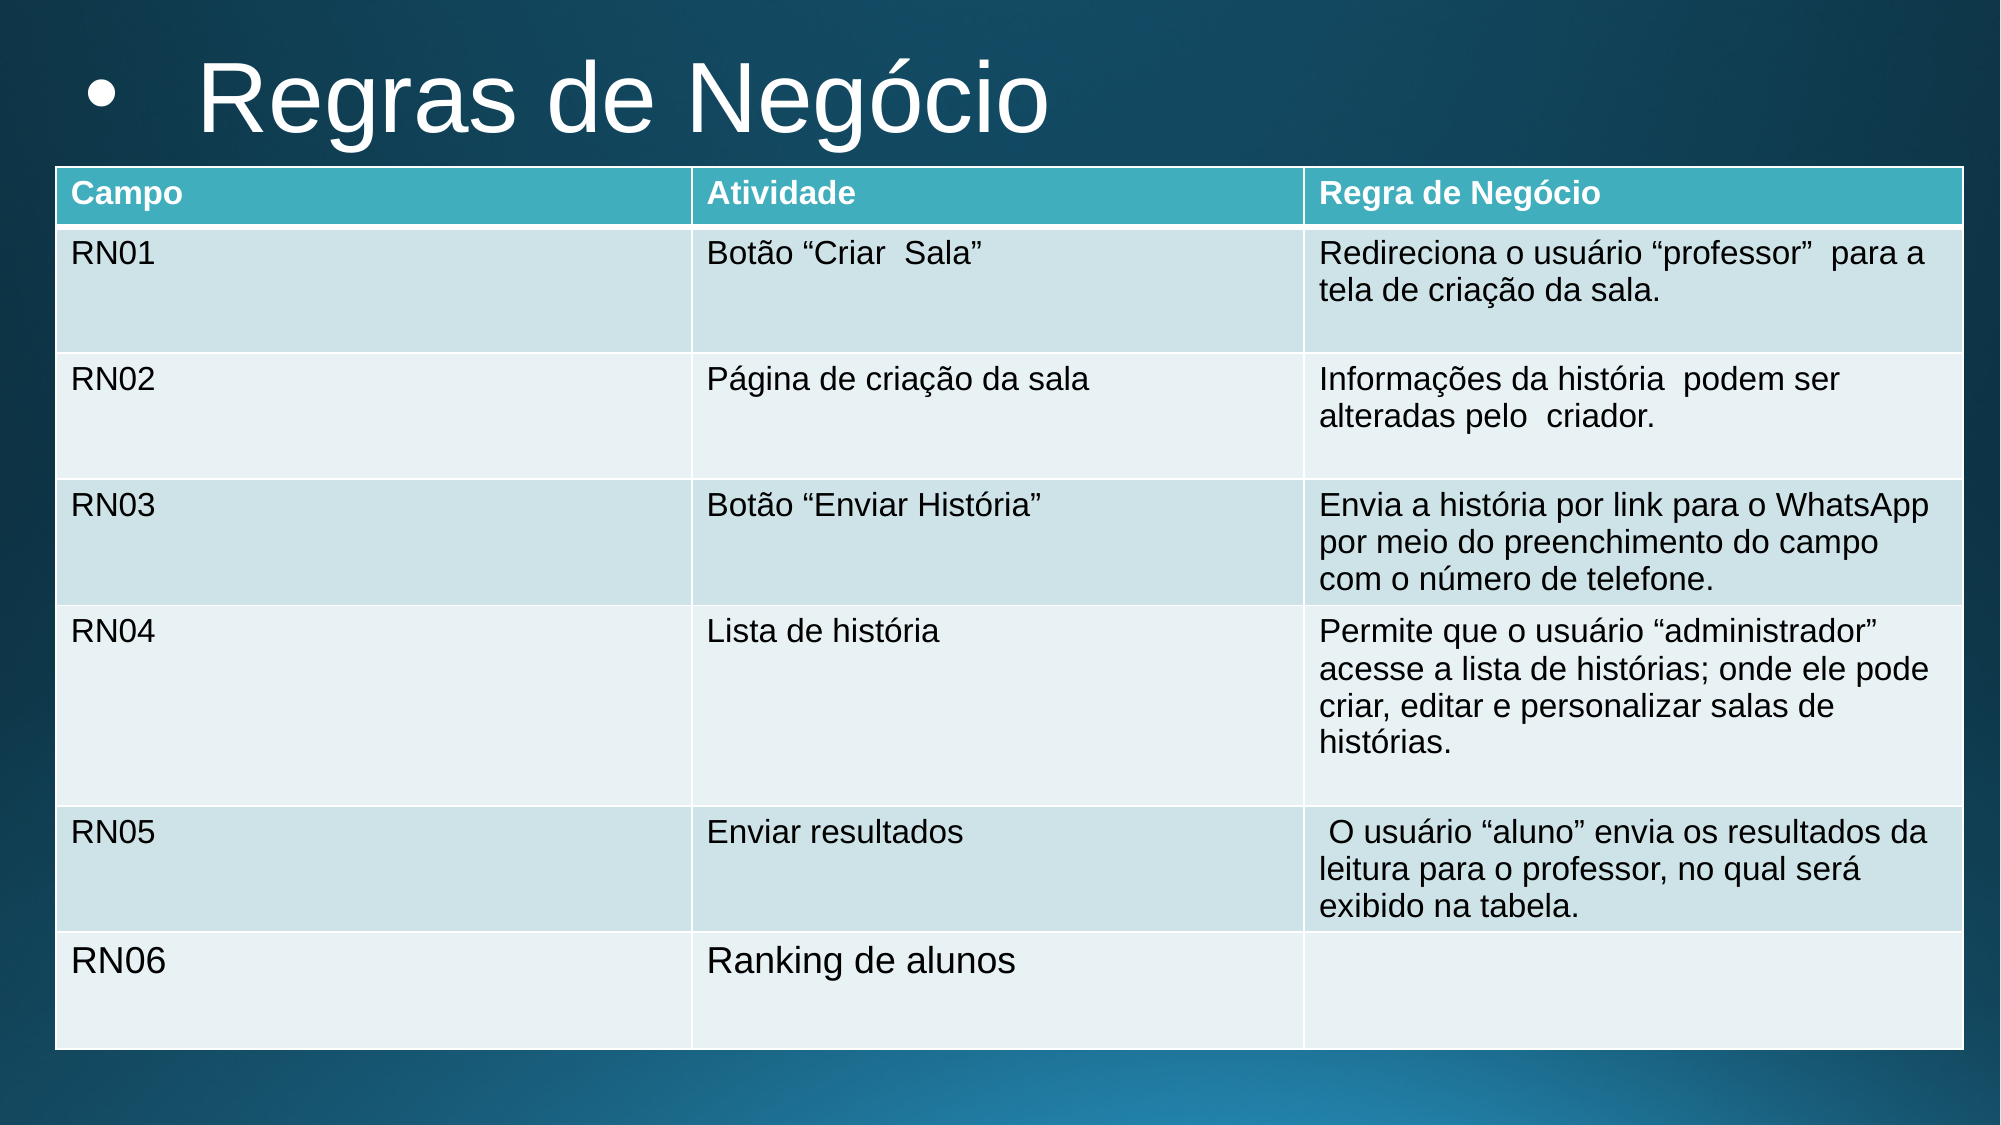

Regras de Negócio
| Campo | Atividade | Regra de Negócio |
| --- | --- | --- |
| RN01 | Botão “Criar Sala” | Redireciona o usuário “professor” para a tela de criação da sala. |
| RN02 | Página de criação da sala | Informações da história podem ser alteradas pelo criador. |
| RN03 | Botão “Enviar História” | Envia a história por link para o WhatsApp por meio do preenchimento do campo com o número de telefone. |
| RN04 | Lista de história | Permite que o usuário “administrador” acesse a lista de histórias; onde ele pode criar, editar e personalizar salas de histórias. |
| RN05 | Enviar resultados | O usuário “aluno” envia os resultados da leitura para o professor, no qual será exibido na tabela. |
| RN06 | Ranking de alunos |  |